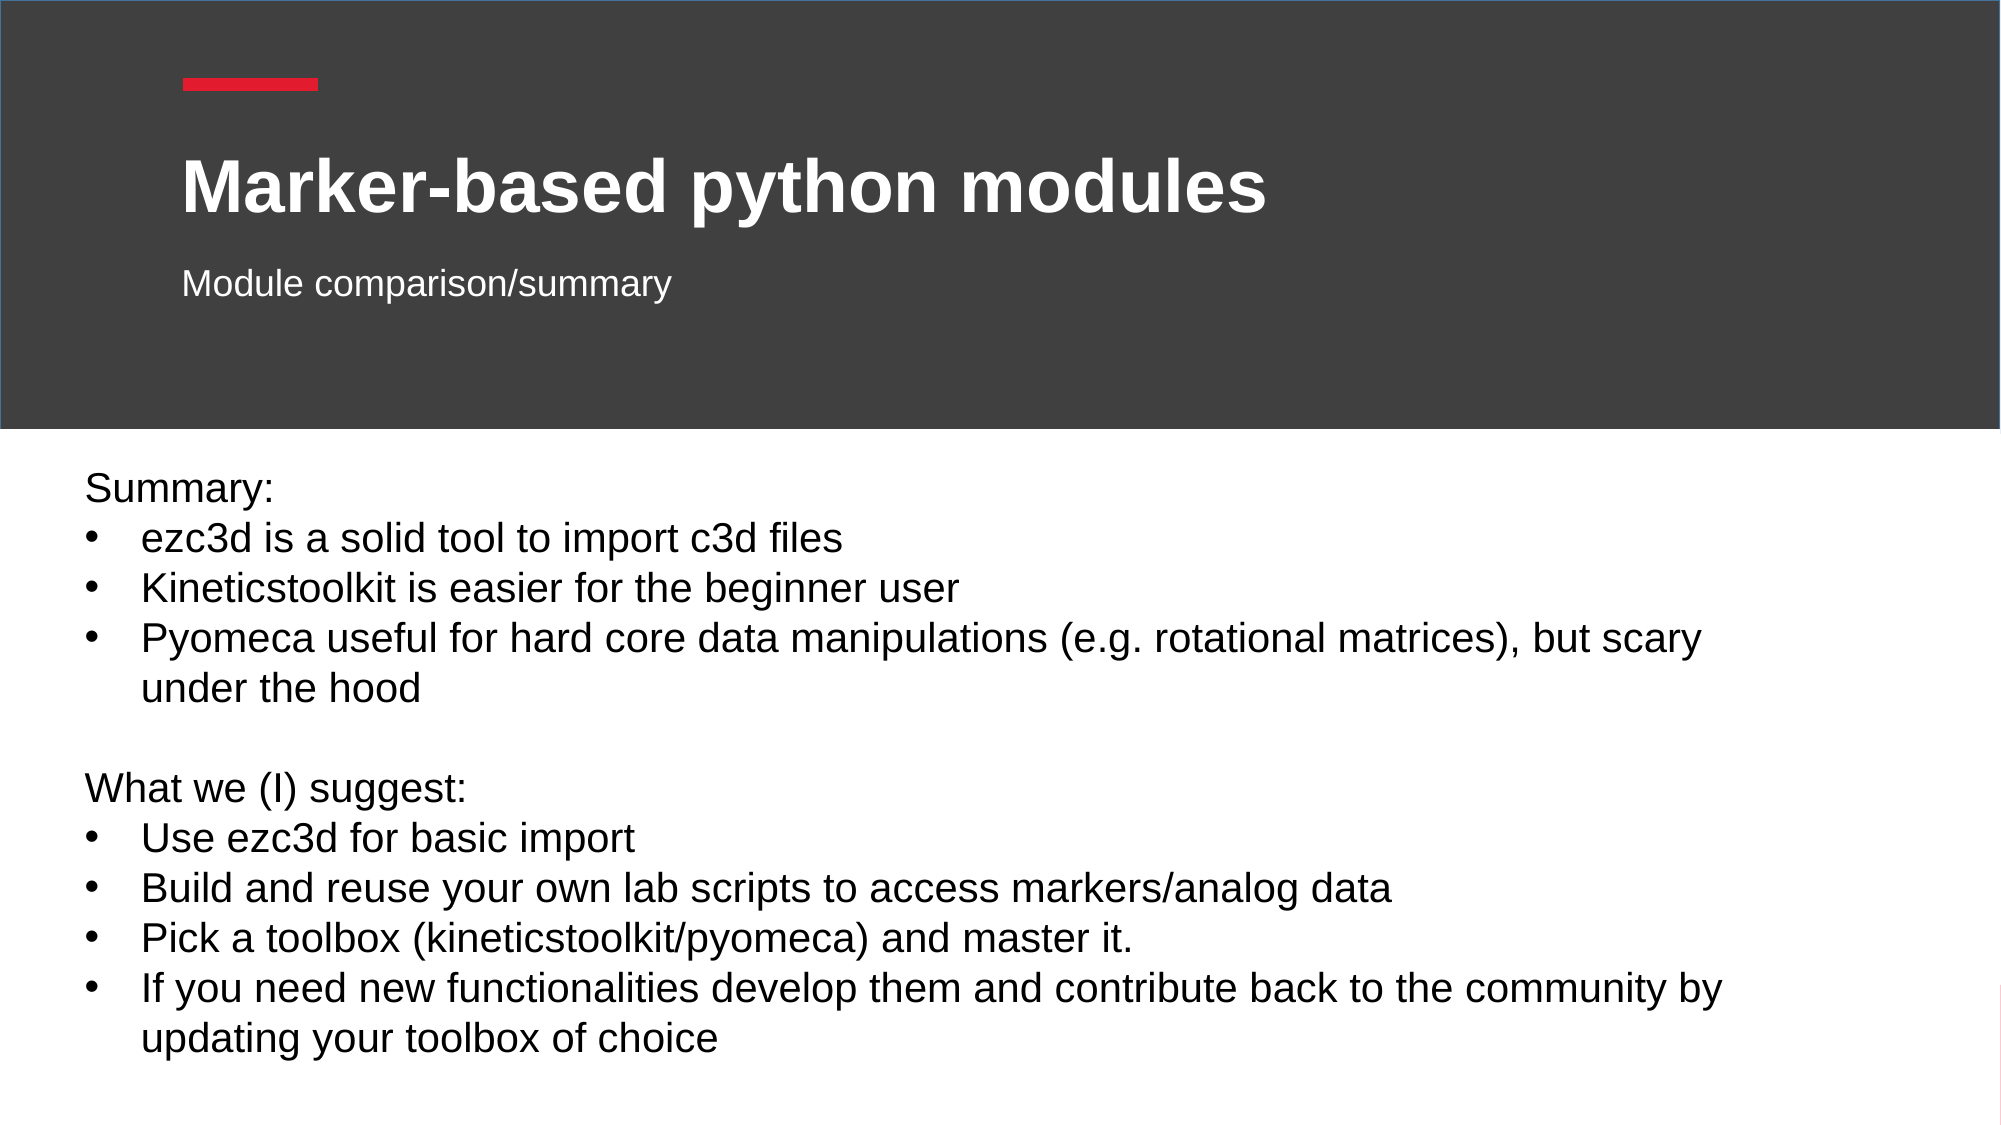

# Marker-based python modules
Module comparison/summary

Summary:
ezc3d is a solid tool to import c3d files
Kineticstoolkit is easier for the beginner user
Pyomeca useful for hard core data manipulations (e.g. rotational matrices), but scary under the hood

What we (I) suggest:
Use ezc3d for basic import
Build and reuse your own lab scripts to access markers/analog data
Pick a toolbox (kineticstoolkit/pyomeca) and master it.
If you need new functionalities develop them and contribute back to the community by updating your toolbox of choice